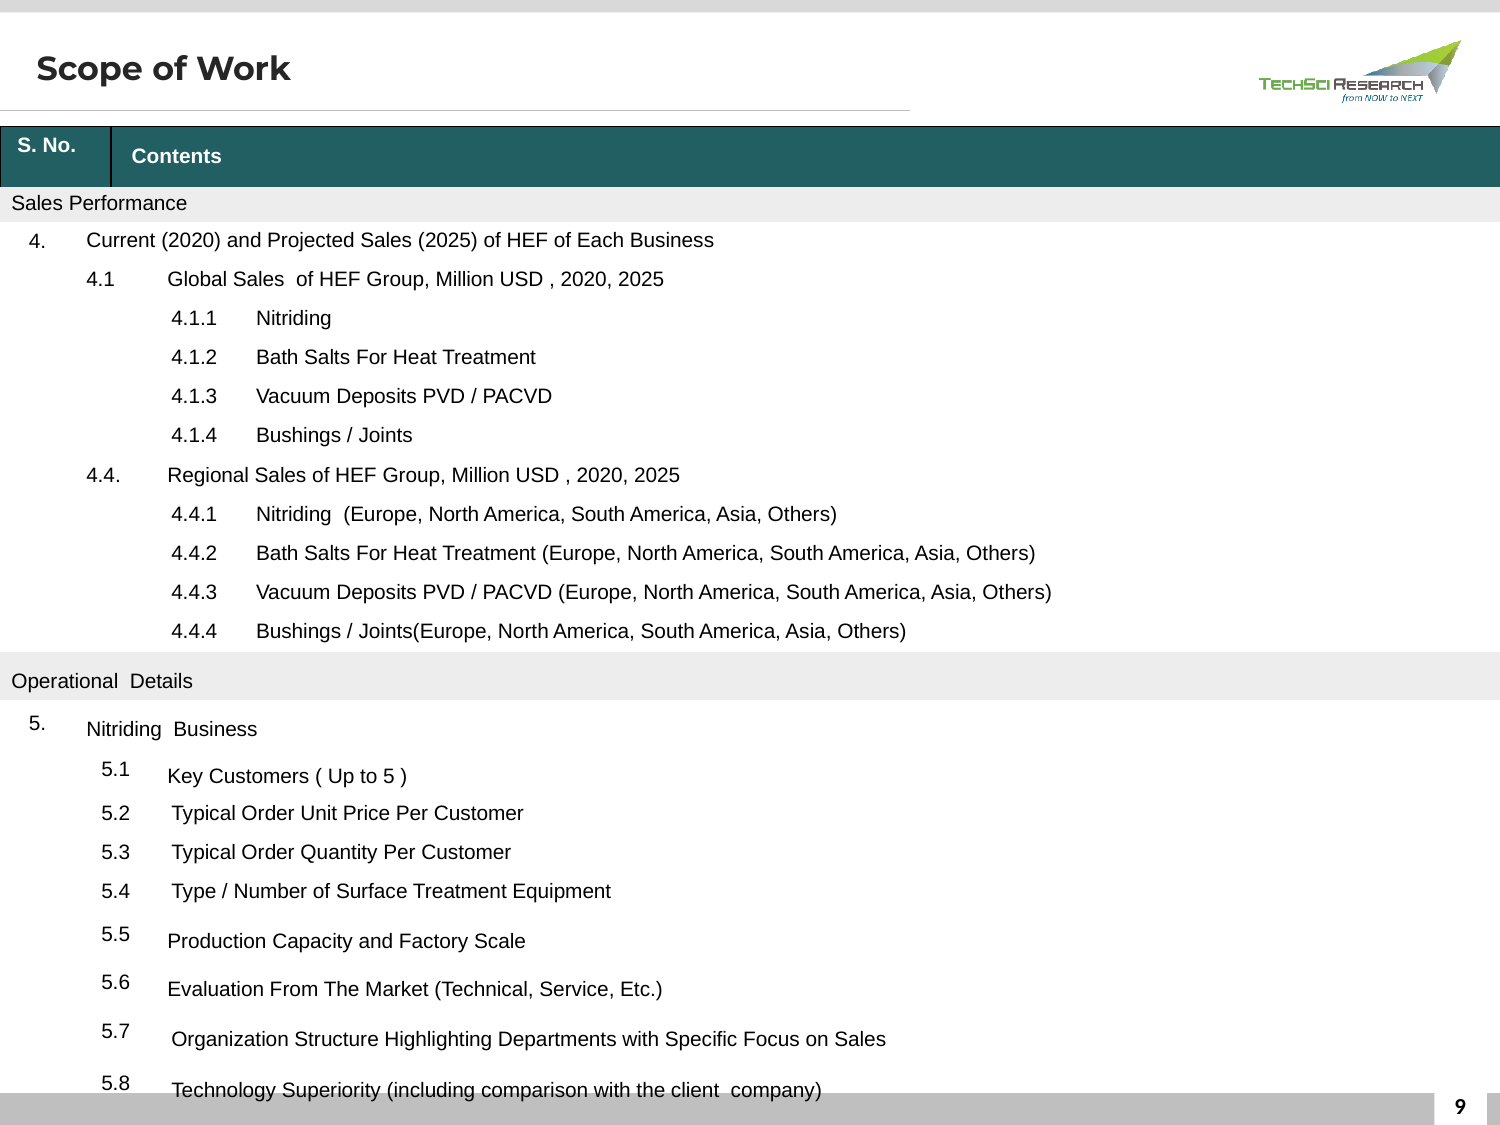

Scope of Work
| S. No. | Contents | Contents |  |  |
| --- | --- | --- | --- | --- |
| Sales Performance | Sales Performance |  |  |  |
| 4. | Current (2020) and Projected Sales (2025) of HEF of Each Business |  | Current (2020) and Projected Sales (2025) of HEF of Each Business |  |
|  | 4.1 |  | Global Sales of HEF Group, Million USD , 2020, 2025 |  |
|  |  |  | 4.1.1 | Nitriding |
|  |  |  | 4.1.2 | Bath Salts For Heat Treatment |
|  |  |  | 4.1.3 | Vacuum Deposits PVD / PACVD |
|  |  |  | 4.1.4 | Bushings / Joints |
|  | 4.4. |  | Regional Sales of HEF Group, Million USD , 2020, 2025 |  |
|  |  |  | 4.4.1 | Nitriding (Europe, North America, South America, Asia, Others) |
|  |  |  | 4.4.2 | Bath Salts For Heat Treatment (Europe, North America, South America, Asia, Others) |
|  |  |  | 4.4.3 | Vacuum Deposits PVD / PACVD (Europe, North America, South America, Asia, Others) |
|  |  |  | 4.4.4 | Bushings / Joints(Europe, North America, South America, Asia, Others) |
| Operational Details |  |  | Operational Related Details Nitriding Chemicals Business |  |
| 5. | Nitriding Business |  | Nitriding Chemicals Business |  |
|  | 5.1 |  | Key Customers ( Up to 5 ) |  |
|  | 5.2 |  | Typical Order Unit Price Per Customer | Typical Order Unit Price Per Customer |
|  | 5.3 |  | Typical Order Quantity Per Customer |  |
|  | 5.4 |  | Type / Number of Surface Treatment Equipment |  |
|  | 5.5 |  | Production Capacity and Factory Scale |  |
|  | 5.6 |  | Evaluation From The Market (Technical, Service, Etc.) |  |
|  | 5.7 |  | Organization Structure Highlighting Departments with Specific Focus on Sales | Technology superiority (including comparison with our company) |
|  | 5.8 |  | Technology Superiority (including comparison with the client company) |  |